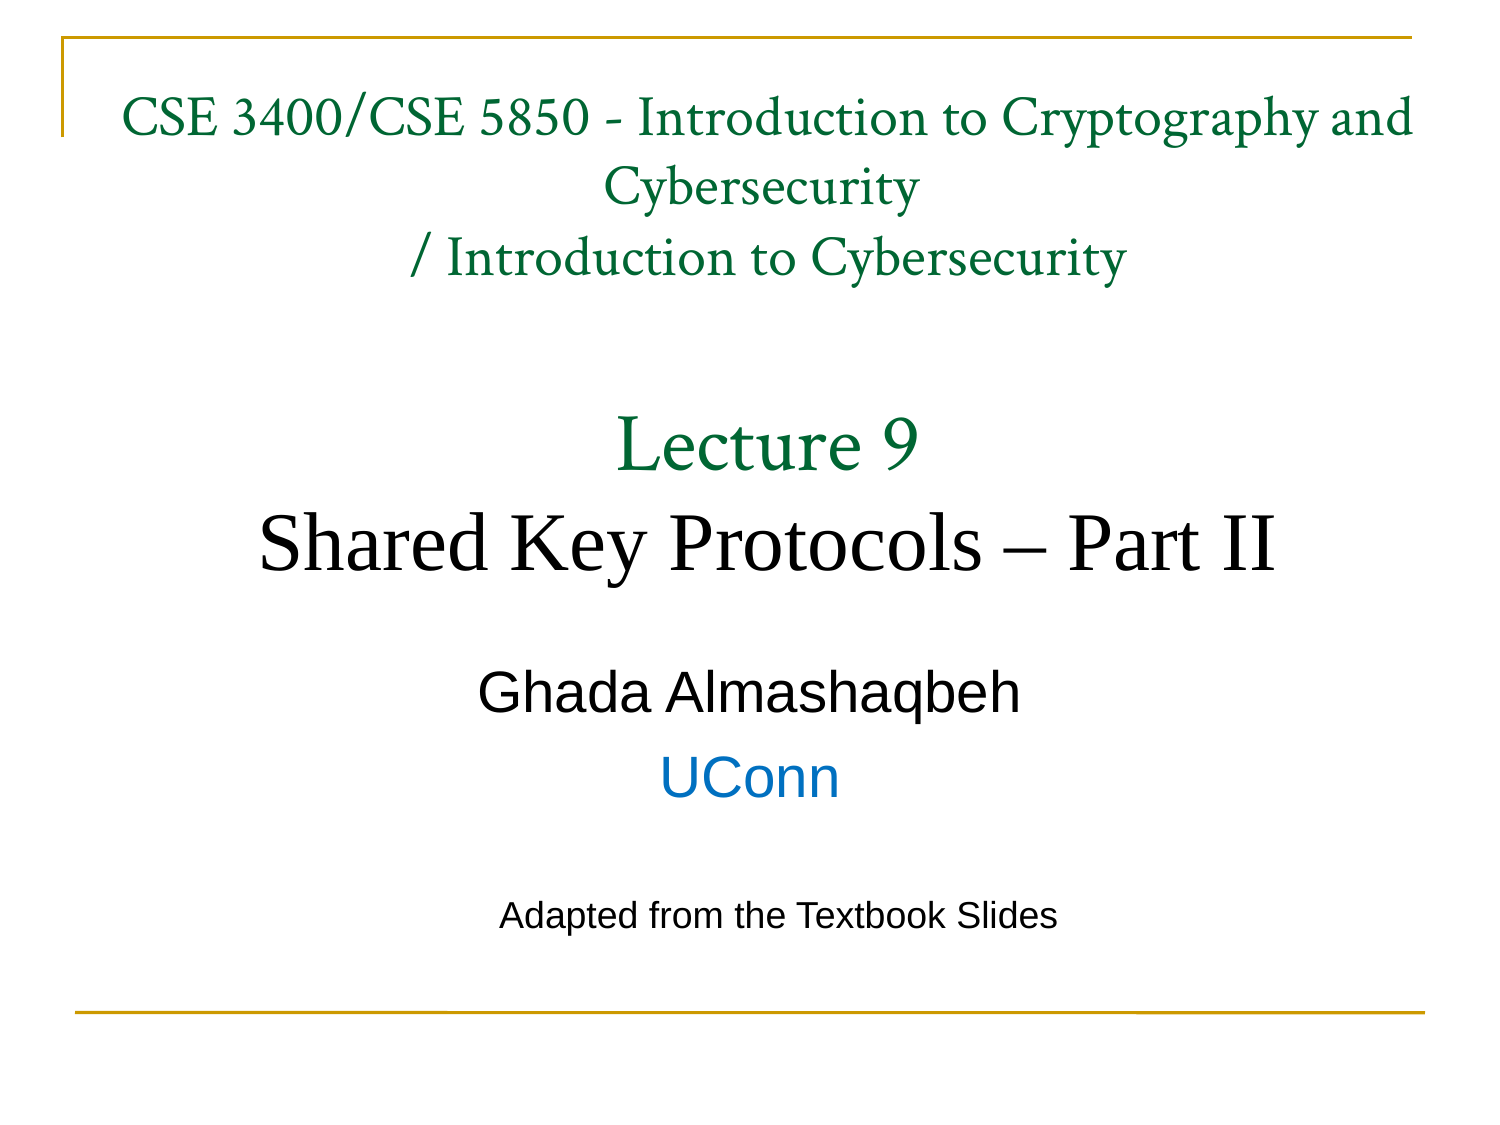

CSE 3400/CSE 5850 - Introduction to Cryptography and Cybersecurity
/ Introduction to Cybersecurity
Lecture 9
Shared Key Protocols – Part II
Ghada Almashaqbeh
UConn

Adapted from the Textbook Slides